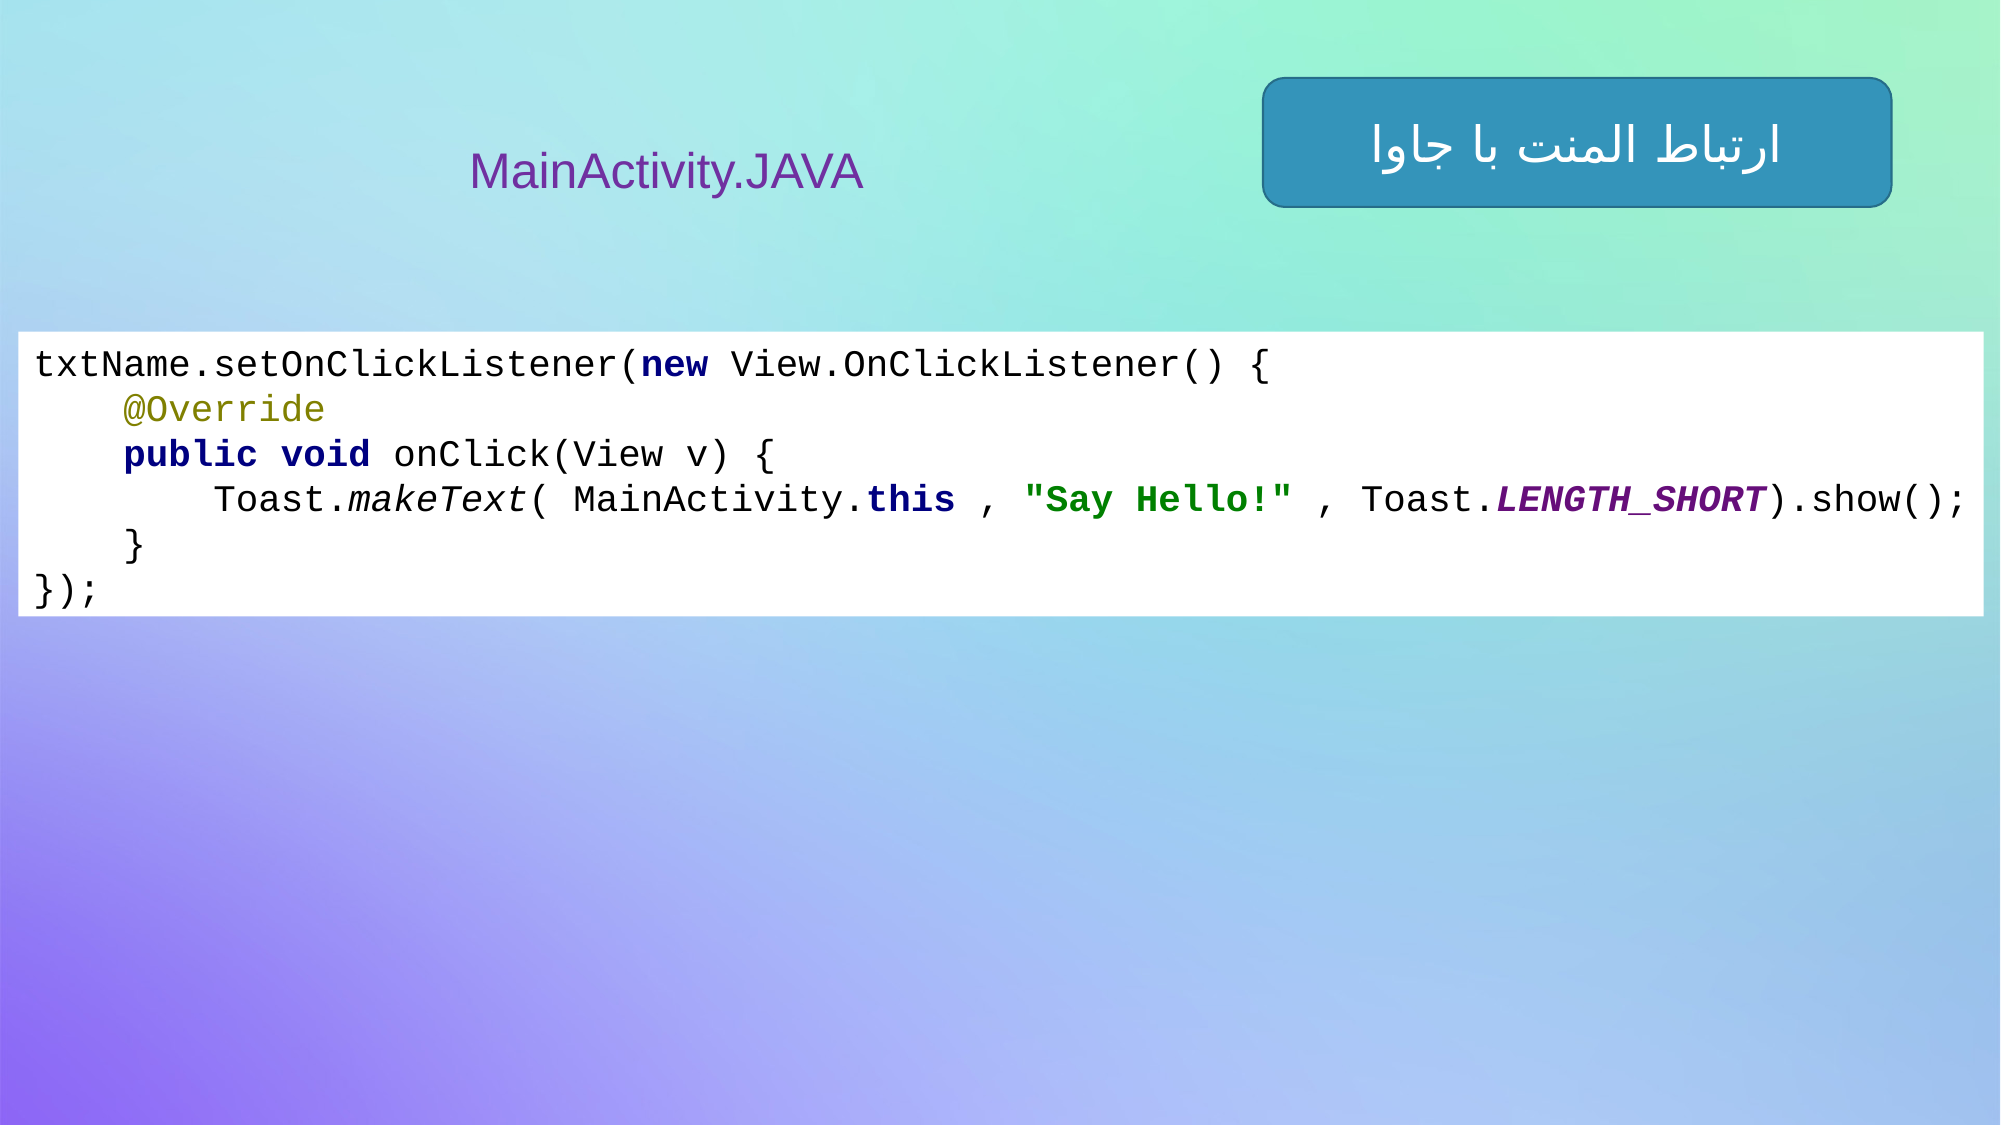

ارتباط المنت با جاوا
MainActivity.JAVA
txtName.setOnClickListener(new View.OnClickListener() {
    @Override
    public void onClick(View v) {
        Toast.makeText( MainActivity.this , "Say Hello!" , Toast.LENGTH_SHORT).show();
    }
});